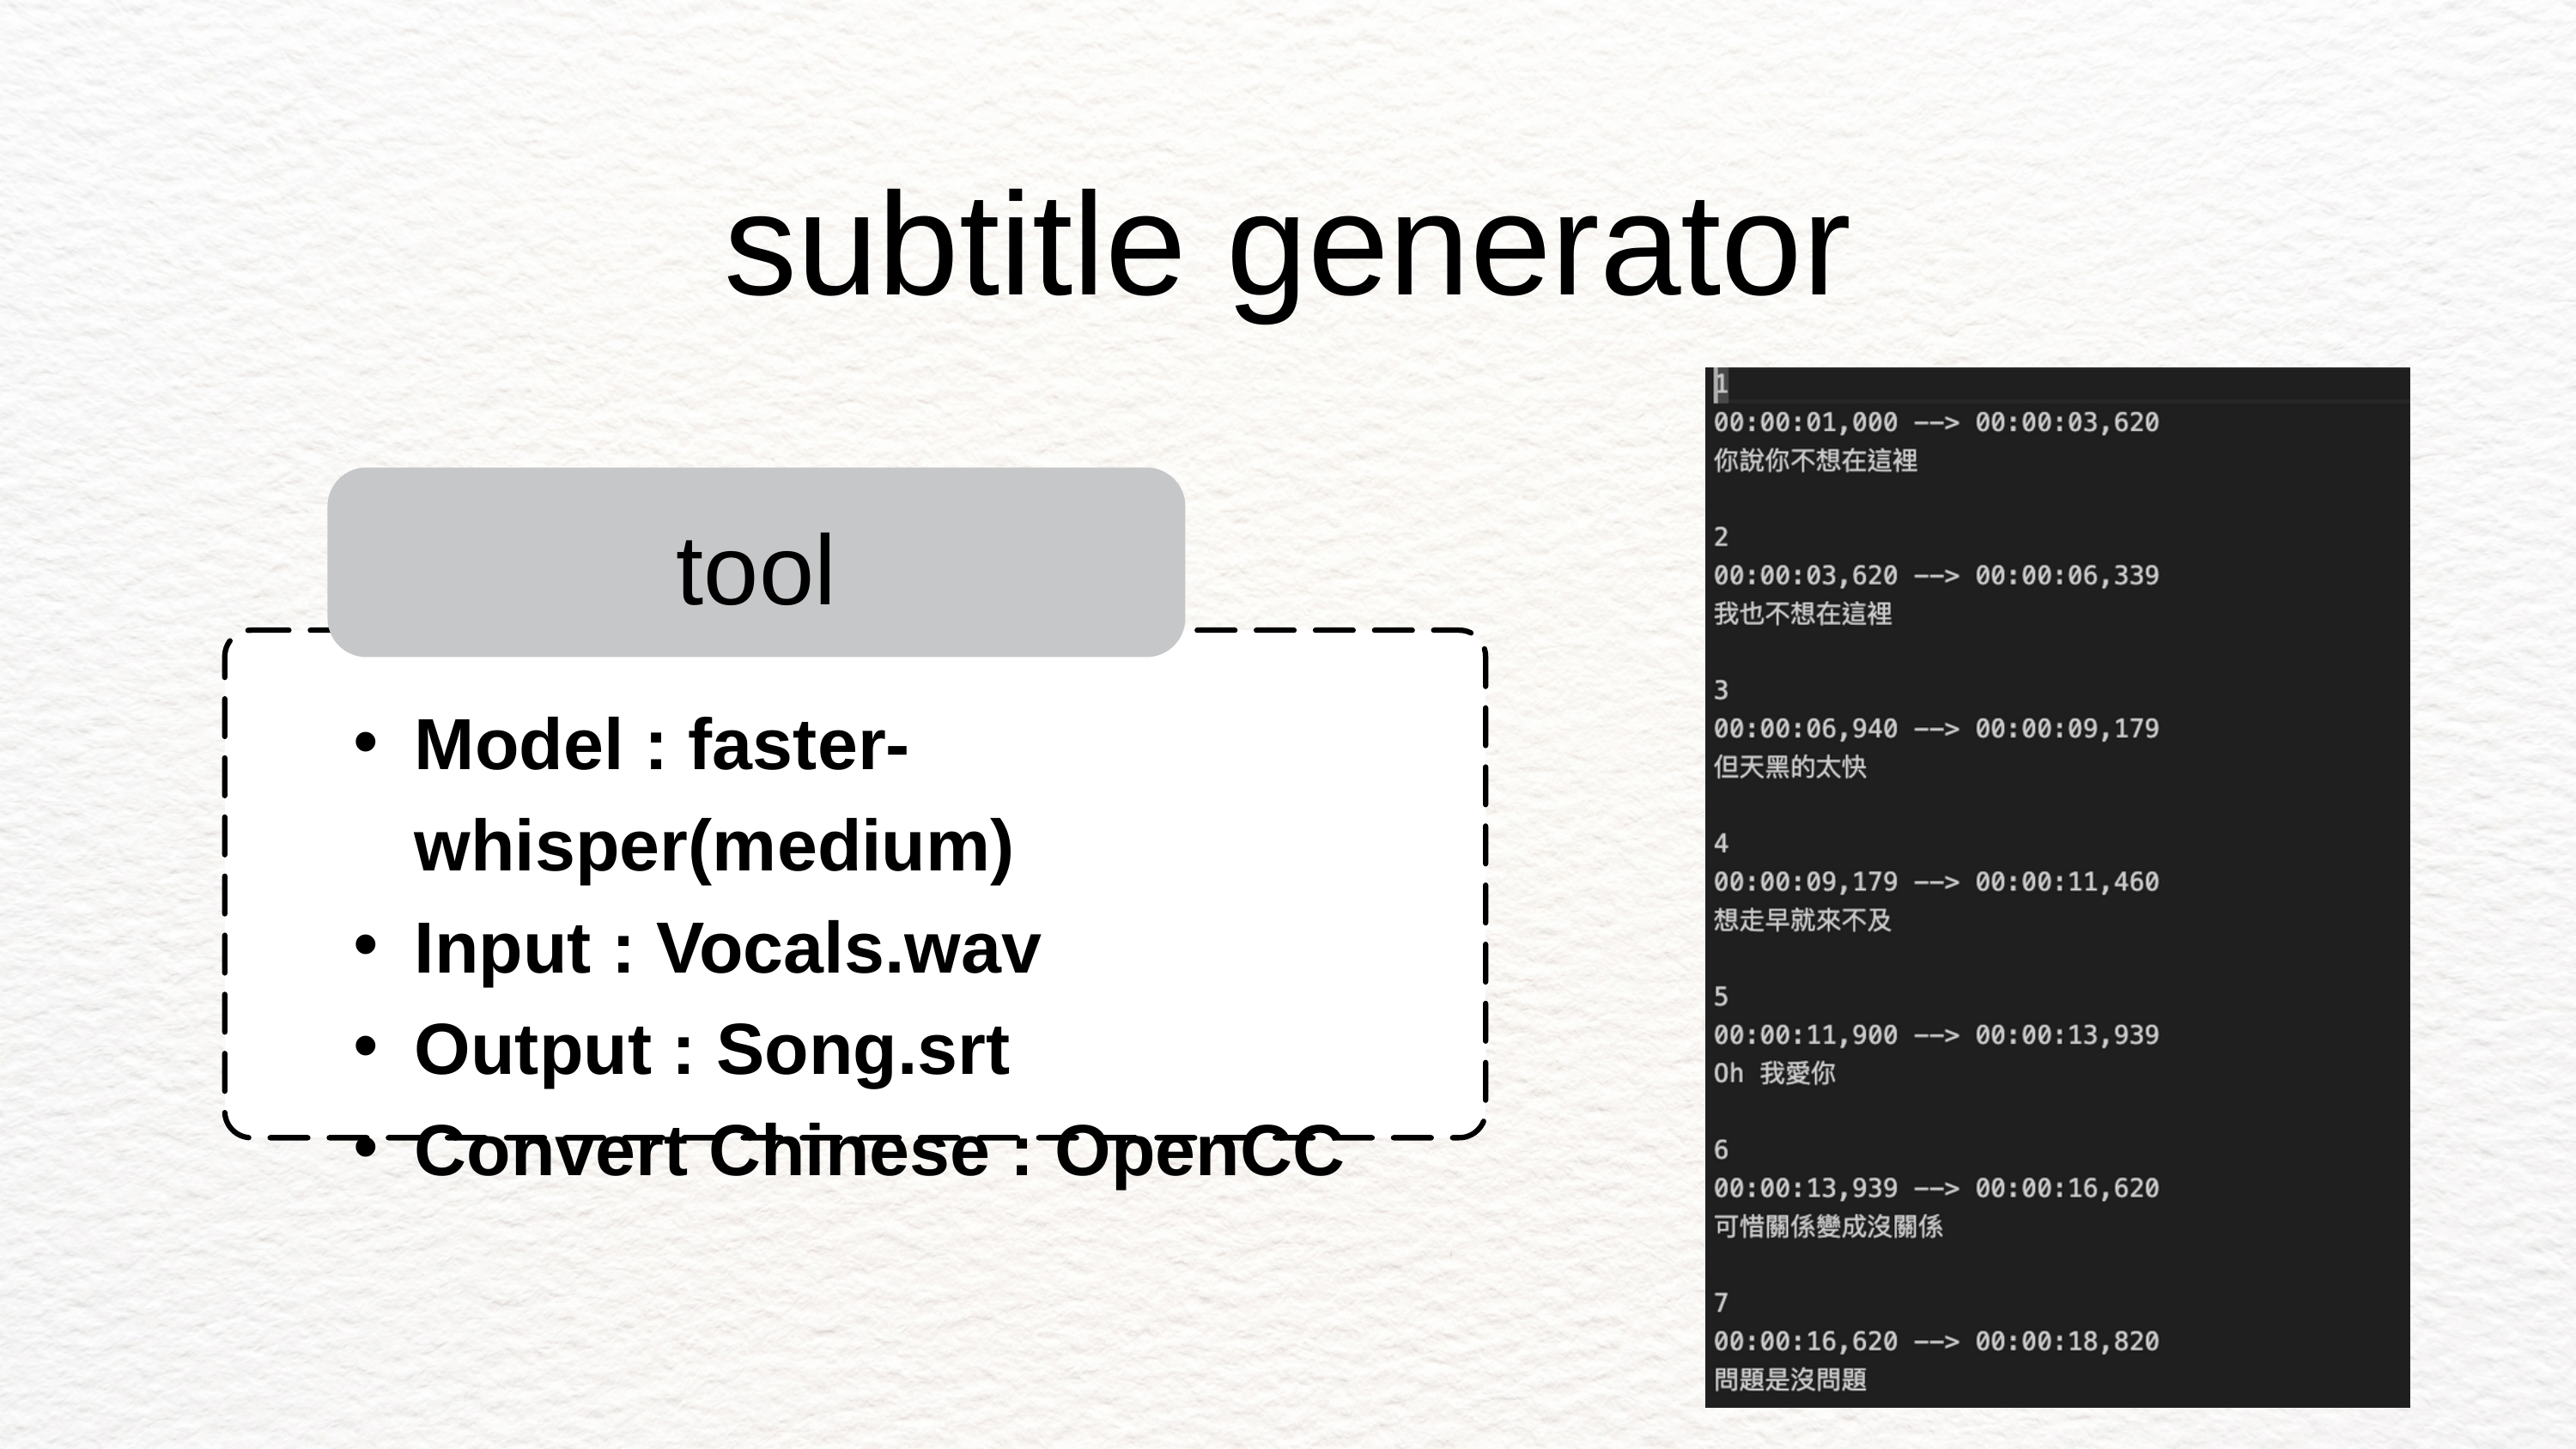

subtitle generator

tool

Model : faster-whisper(medium)
Input : Vocals.wav
Output : Song.srt
Convert Chinese : OpenCC